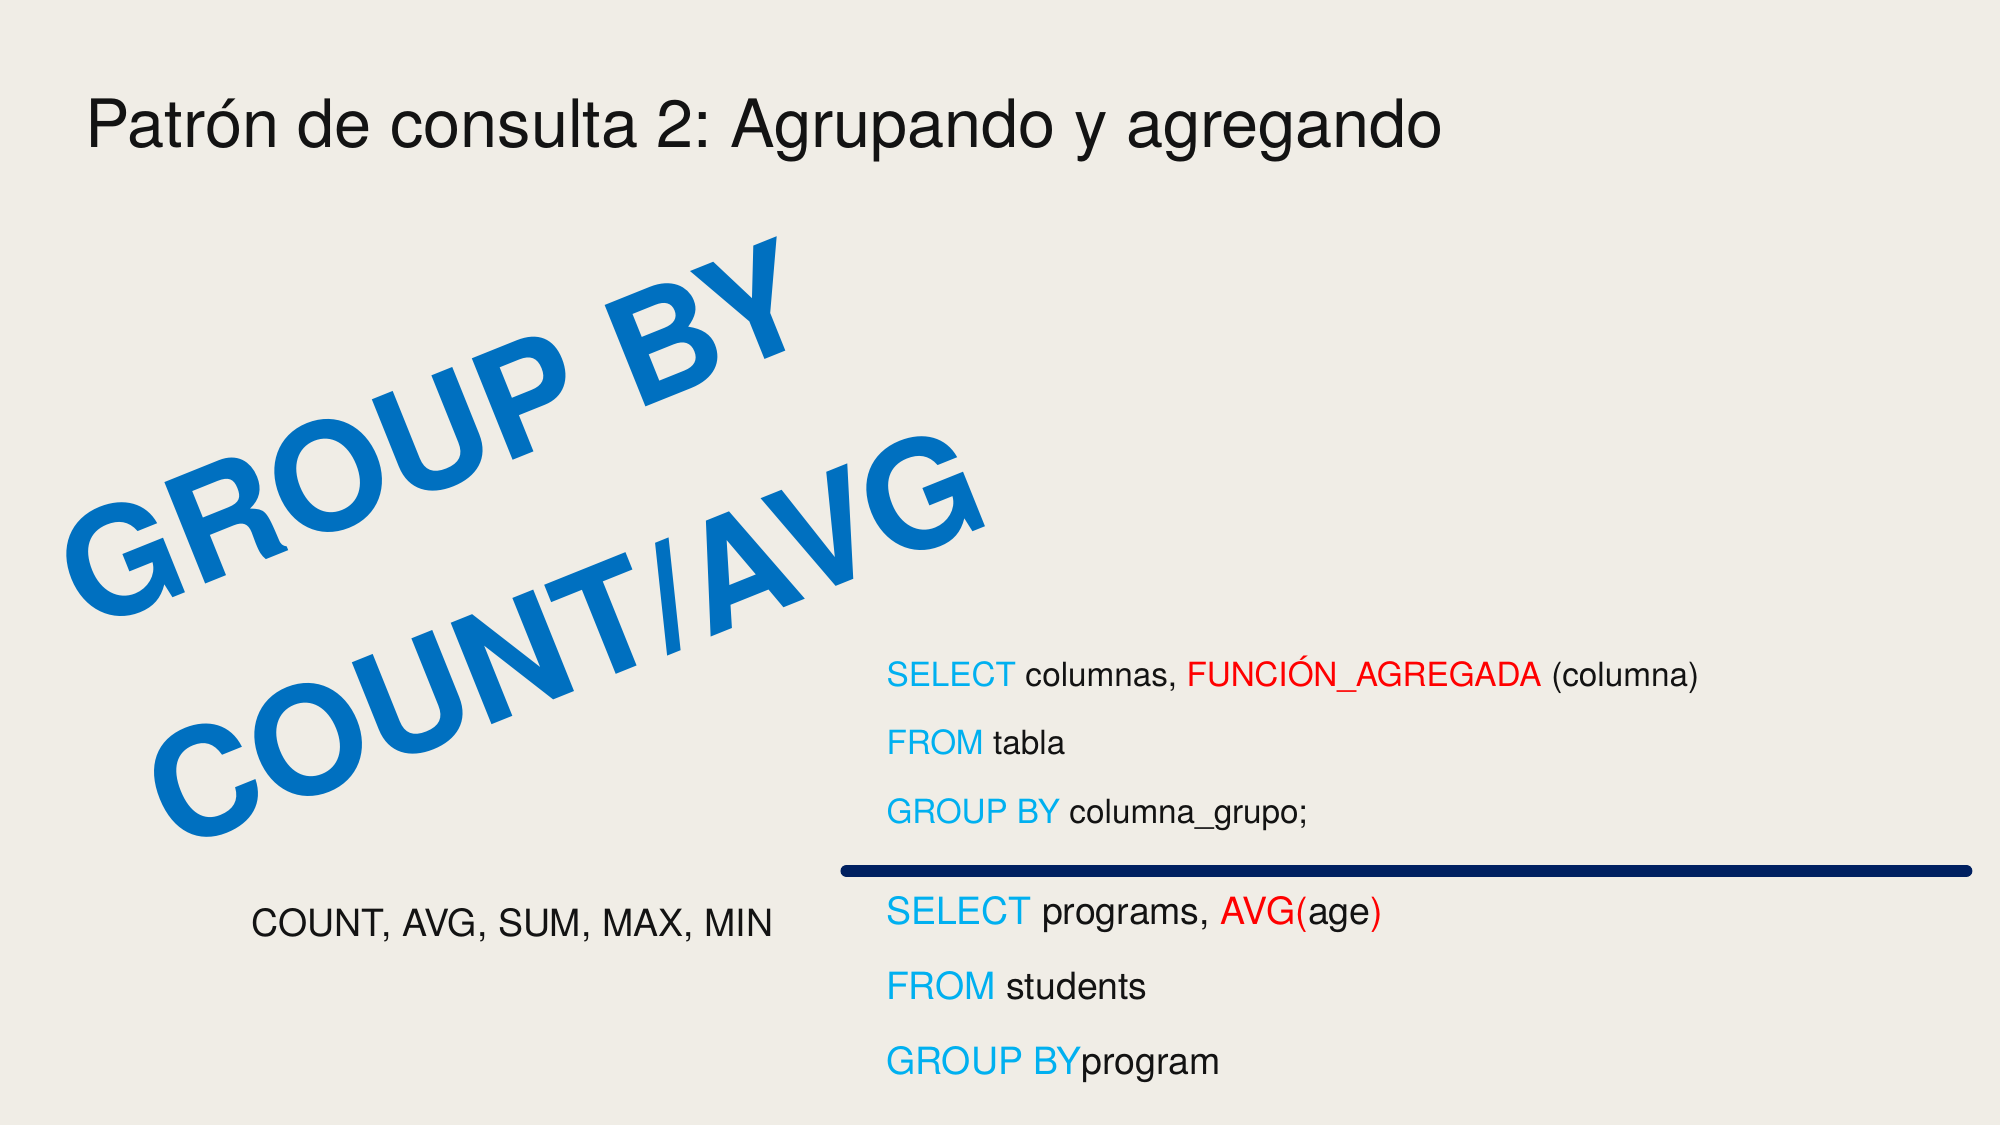

# Patrón de consulta 2: Agrupando y agregando
GROUP BY
COUNT/AVG
SELECT columnas, FUNCIÓN_AGREGADA (columna)
FROM tabla
GROUP BY columna_grupo;

SELECT programs, AVG(age)
FROM students
GROUP BYprogram
COUNT, AVG, SUM, MAX, MIN